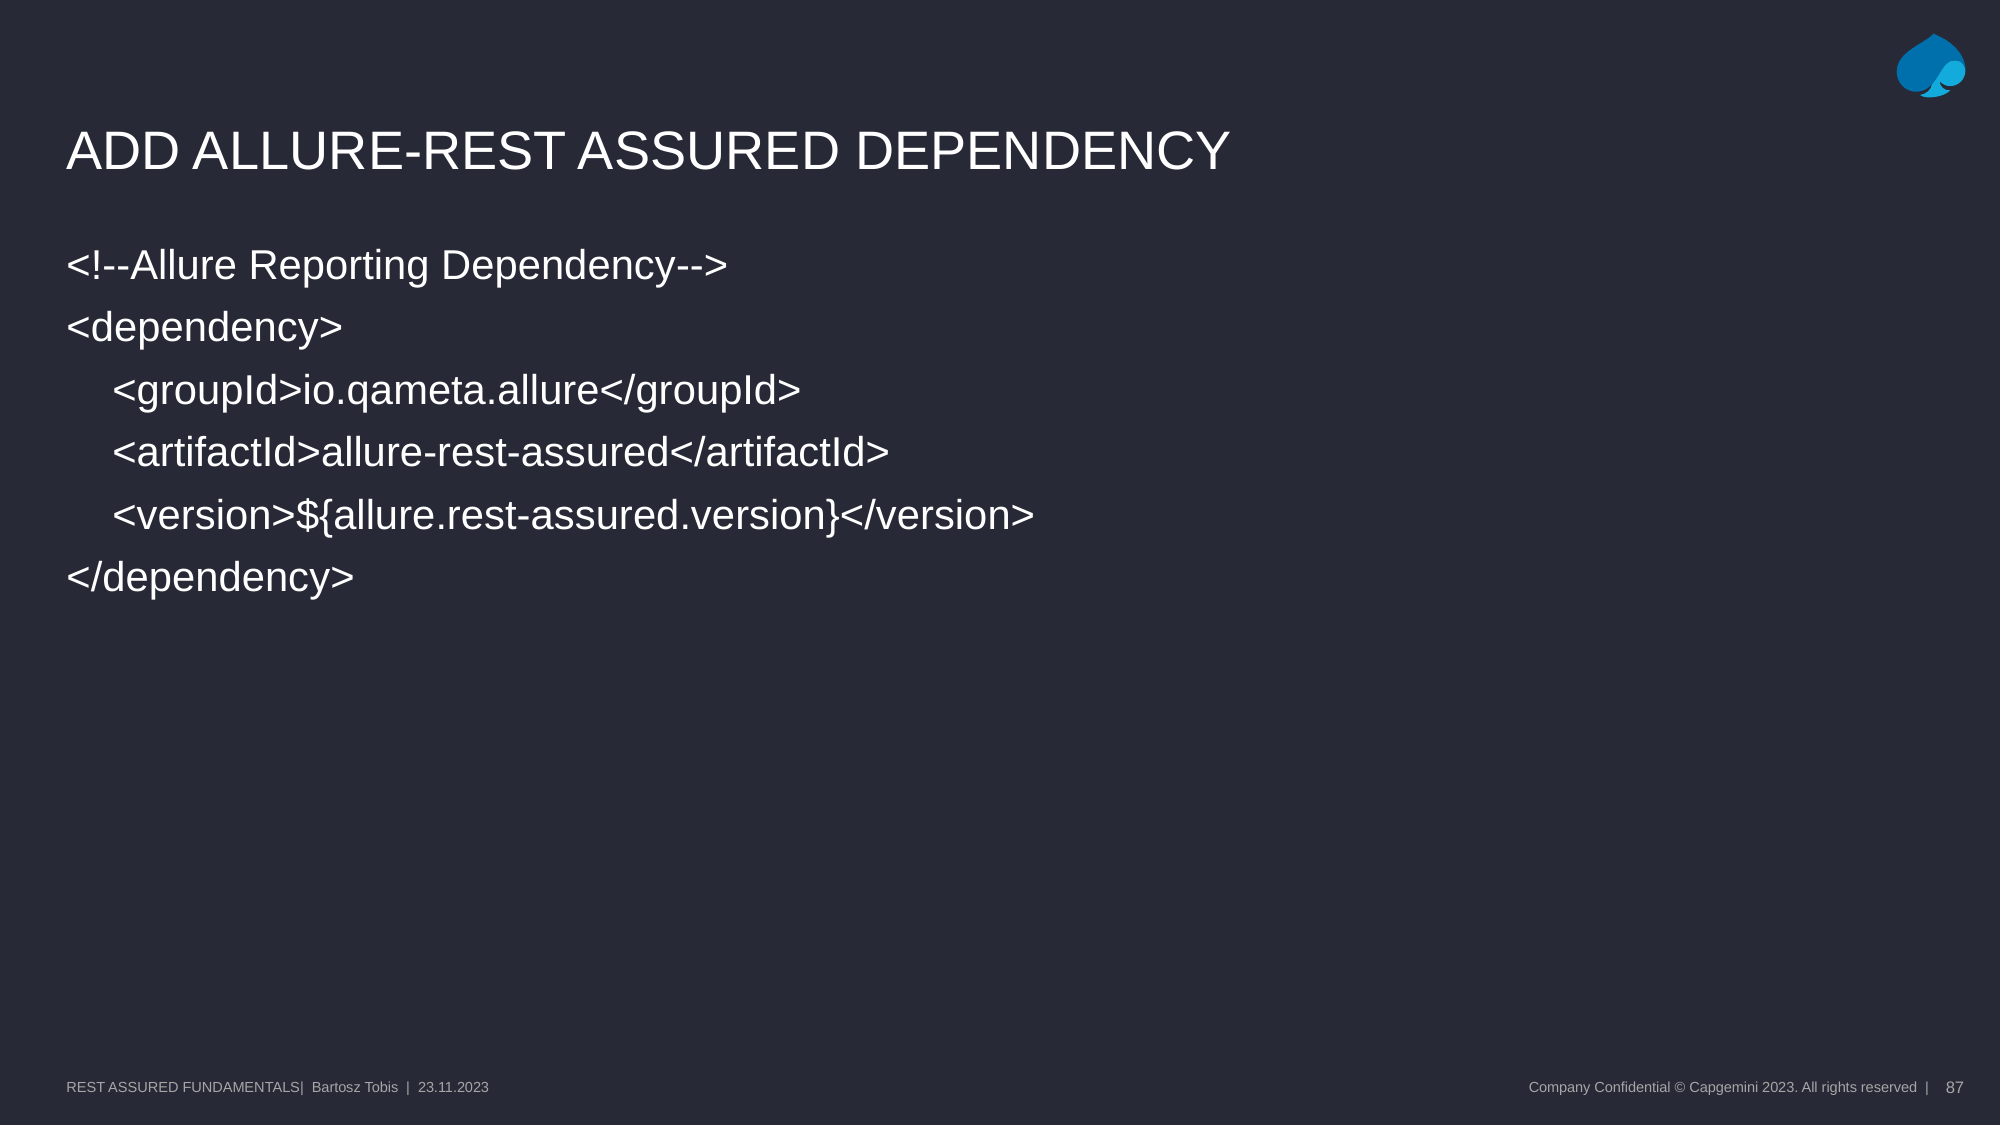

# Add Allure-rest assured dependency
<!--Allure Reporting Dependency-->
<dependency>
    <groupId>io.qameta.allure</groupId>
    <artifactId>allure-rest-assured</artifactId>
    <version>${allure.rest-assured.version}</version>
</dependency>